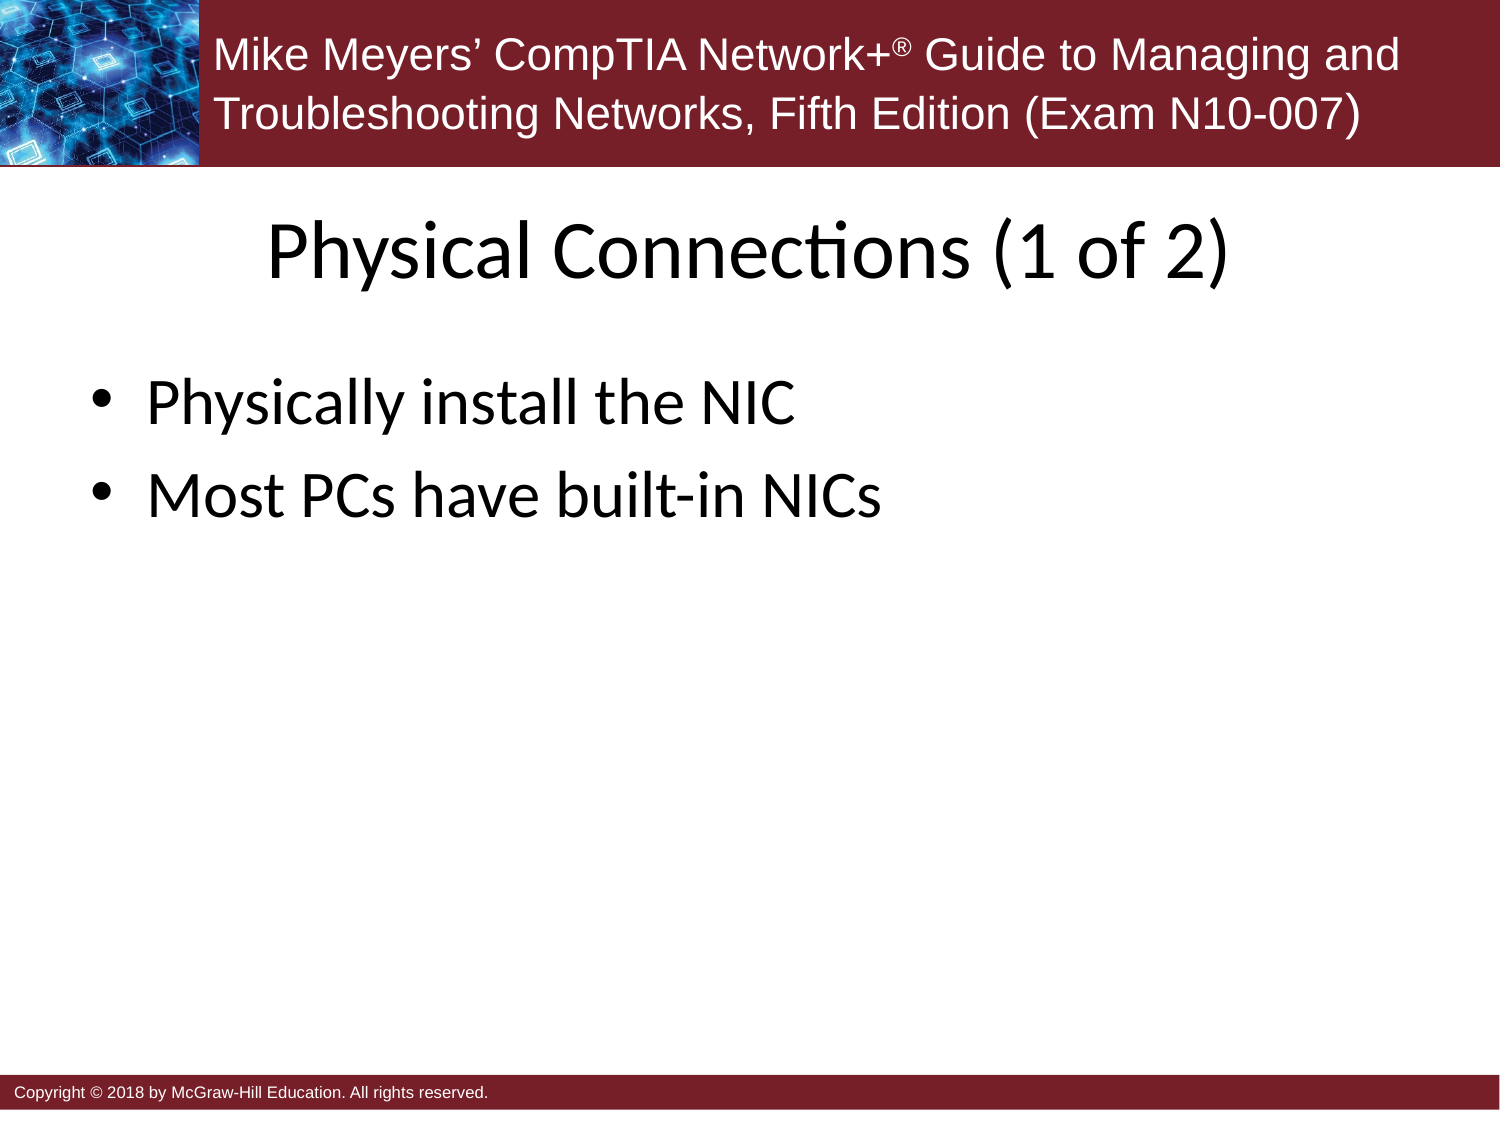

# Physical Connections (1 of 2)
Physically install the NIC
Most PCs have built-in NICs